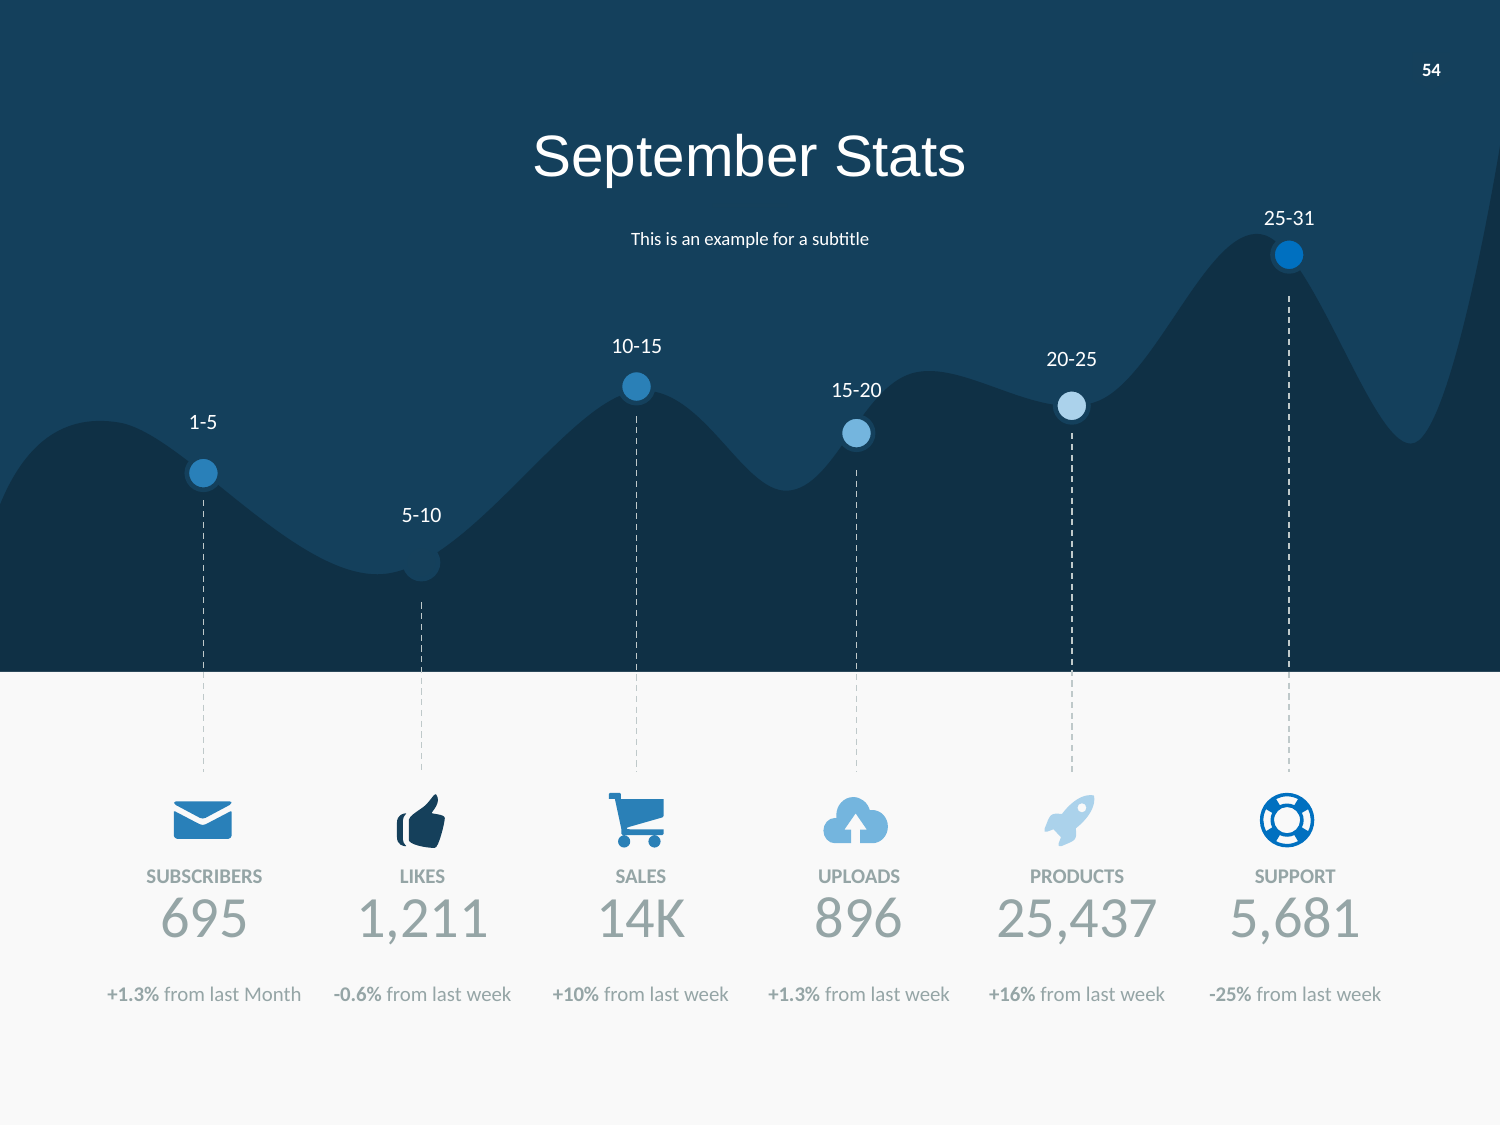

54

# September Stats

25-31

This is an example for a subtitle
10-15

20-25

15-20

1-5

5-10

LIKES
1,211

SUPPORT
5,681

SALES
14K

PRODUCTS
25,437

UPLOADS
896

SUBSCRIBERS
695
+1.3% from last Month
-0.6% from last week
+10% from last week
+1.3% from last week
+16% from last week
-25% from last week